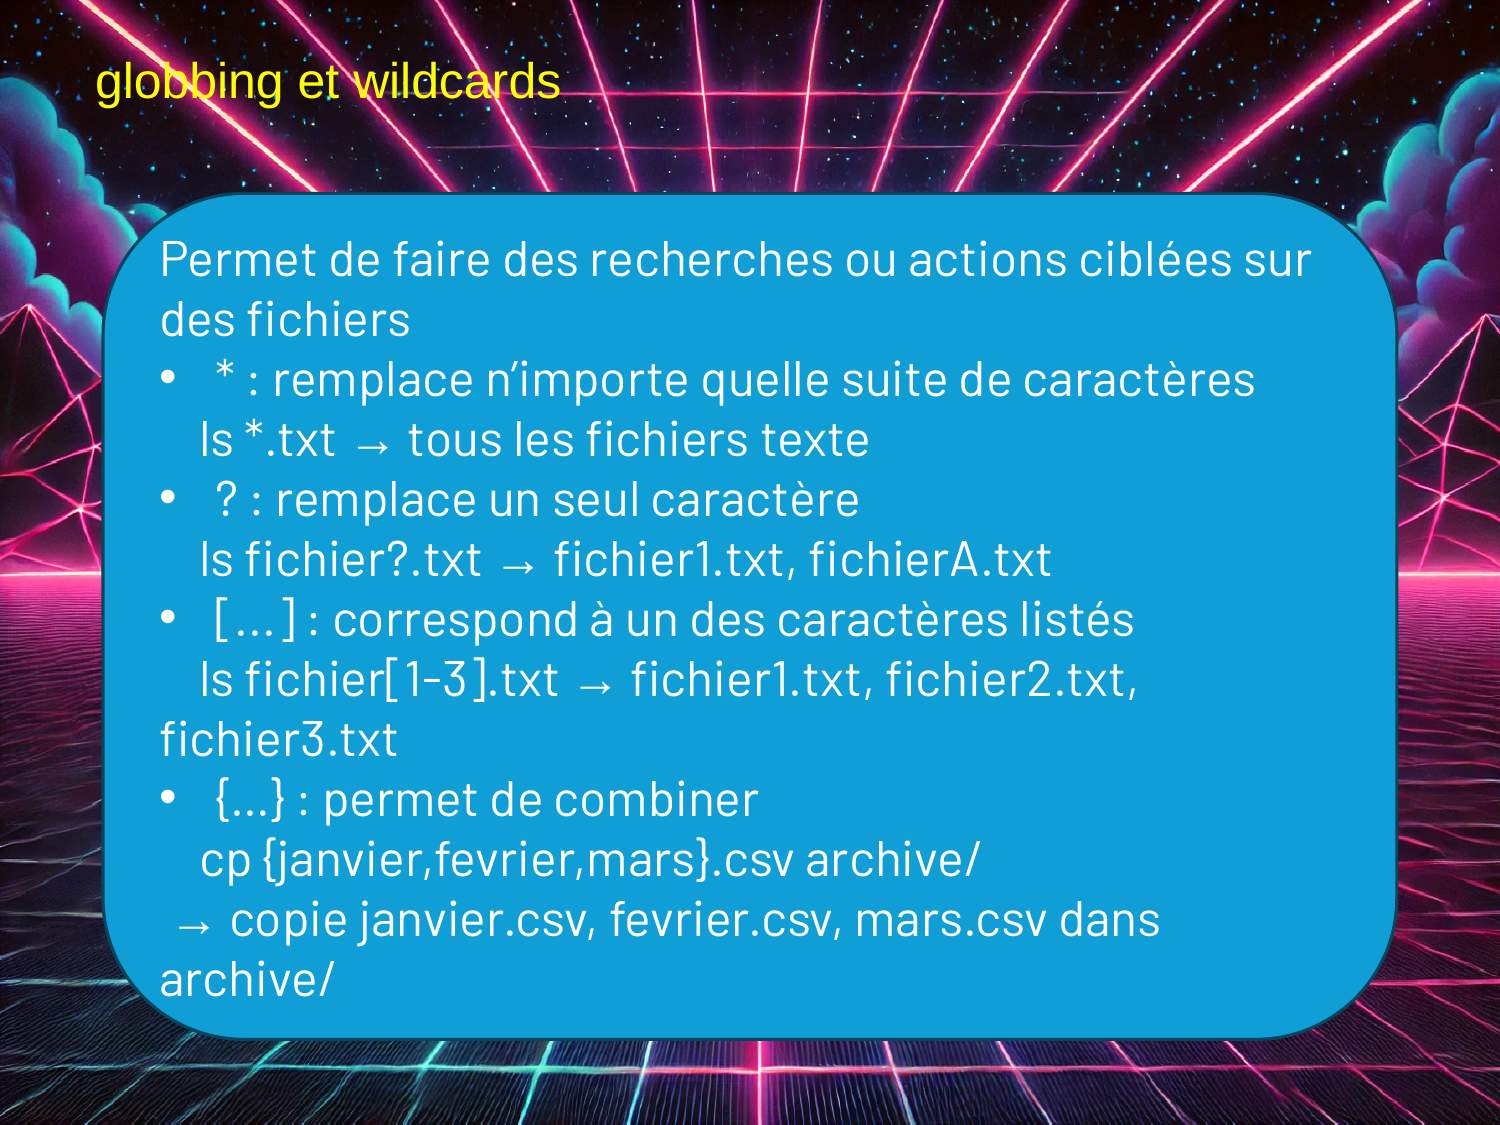

globbing et wildcards
Permet de faire des recherches ou actions ciblées sur des fichiers
* : remplace n’importe quelle suite de caractères
    ls *.txt → tous les fichiers texte
? : remplace un seul caractère
    ls fichier?.txt → fichier1.txt, fichierA.txt
[...] : correspond à un des caractères listés
    ls fichier[1-3].txt → fichier1.txt, fichier2.txt, fichier3.txt
{…} : permet de combiner
    cp {janvier,fevrier,mars}.csv archive/
 → copie janvier.csv, fevrier.csv, mars.csv dans archive/